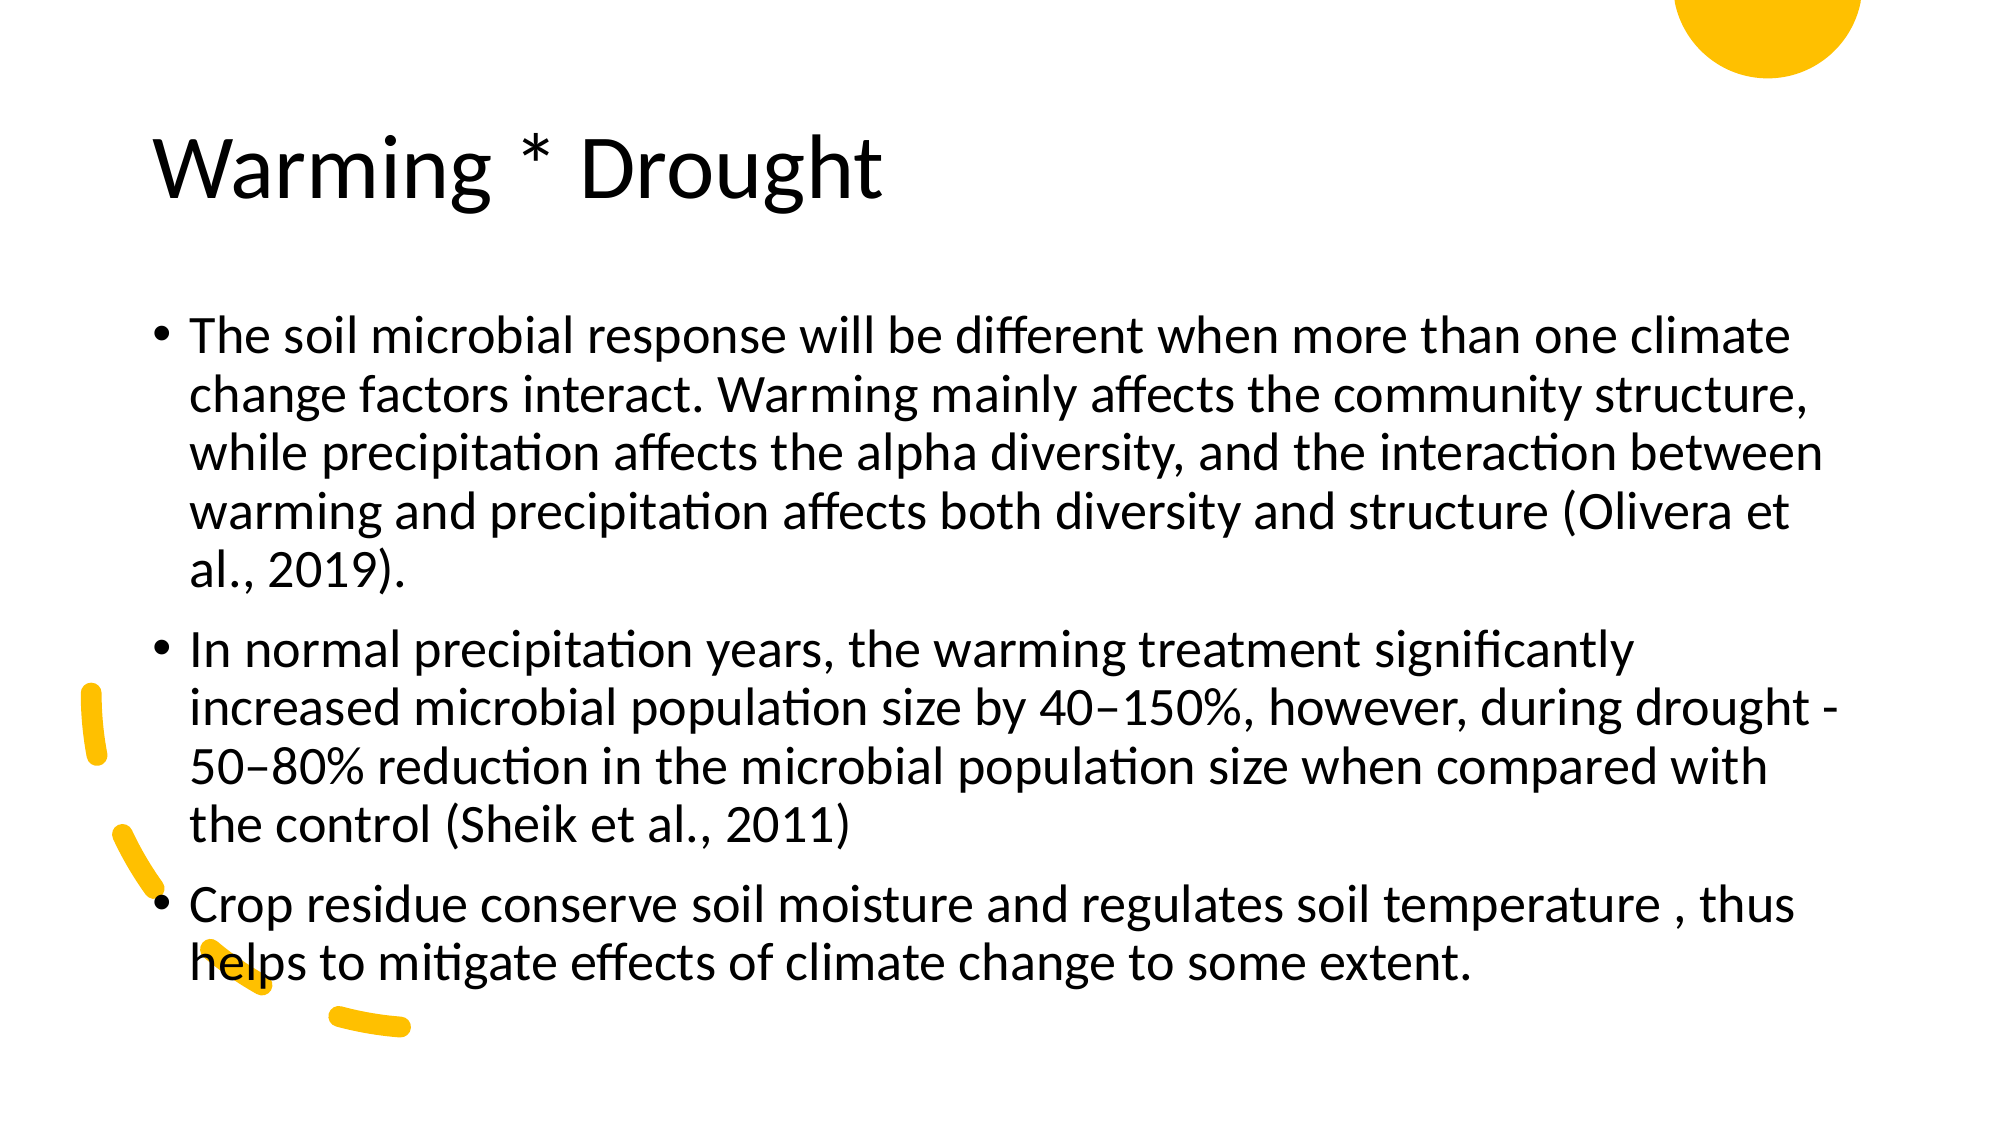

# Warming * Drought
The soil microbial response will be different when more than one climate change factors interact. Warming mainly affects the community structure, while precipitation affects the alpha diversity, and the interaction between warming and precipitation affects both diversity and structure (Olivera et al., 2019).
In normal precipitation years, the warming treatment significantly increased microbial population size by 40–150%, however, during drought - 50–80% reduction in the microbial population size when compared with the control (Sheik et al., 2011)
Crop residue conserve soil moisture and regulates soil temperature , thus helps to mitigate effects of climate change to some extent.